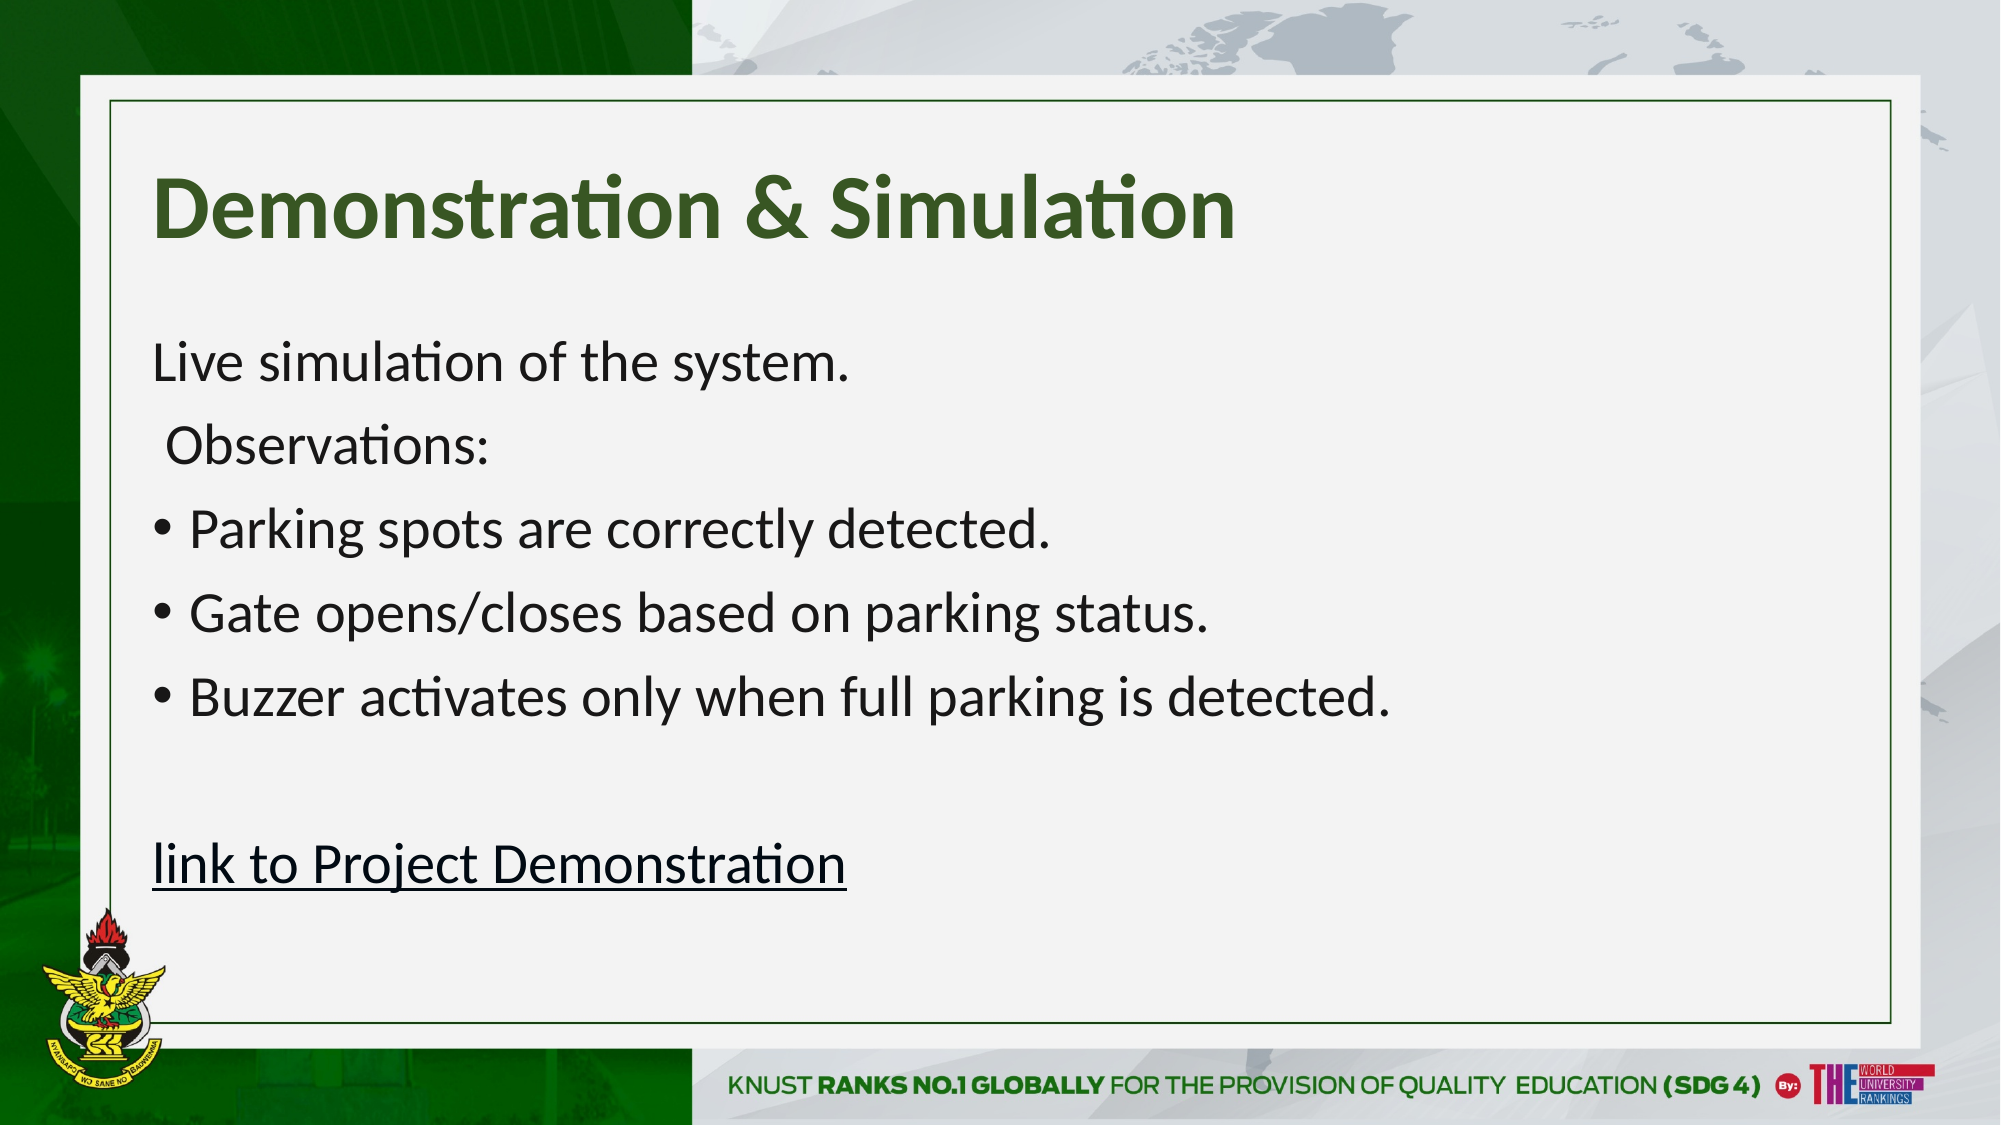

# Demonstration & Simulation
Live simulation of the system.
 Observations:
Parking spots are correctly detected.
Gate opens/closes based on parking status.
Buzzer activates only when full parking is detected.

link to Project Demonstration